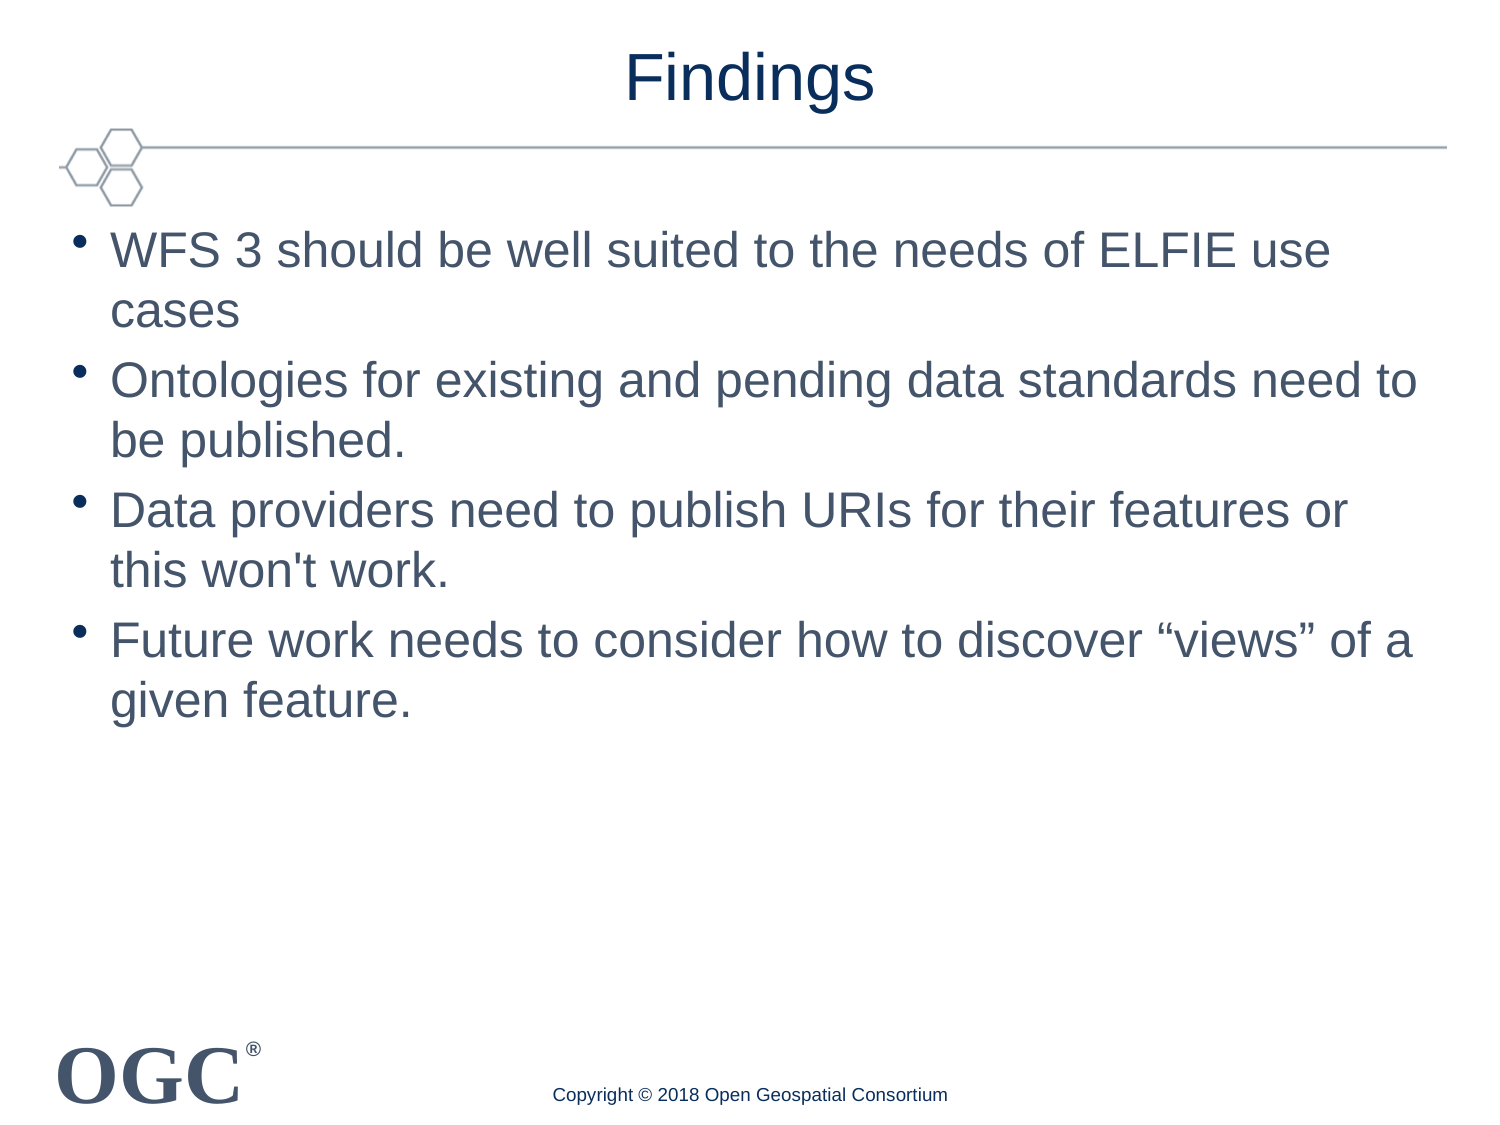

# Findings
WFS 3 should be well suited to the needs of ELFIE use cases
Ontologies for existing and pending data standards need to be published.
Data providers need to publish URIs for their features or this won't work.
Future work needs to consider how to discover “views” of a given feature.
Copyright © 2018 Open Geospatial Consortium